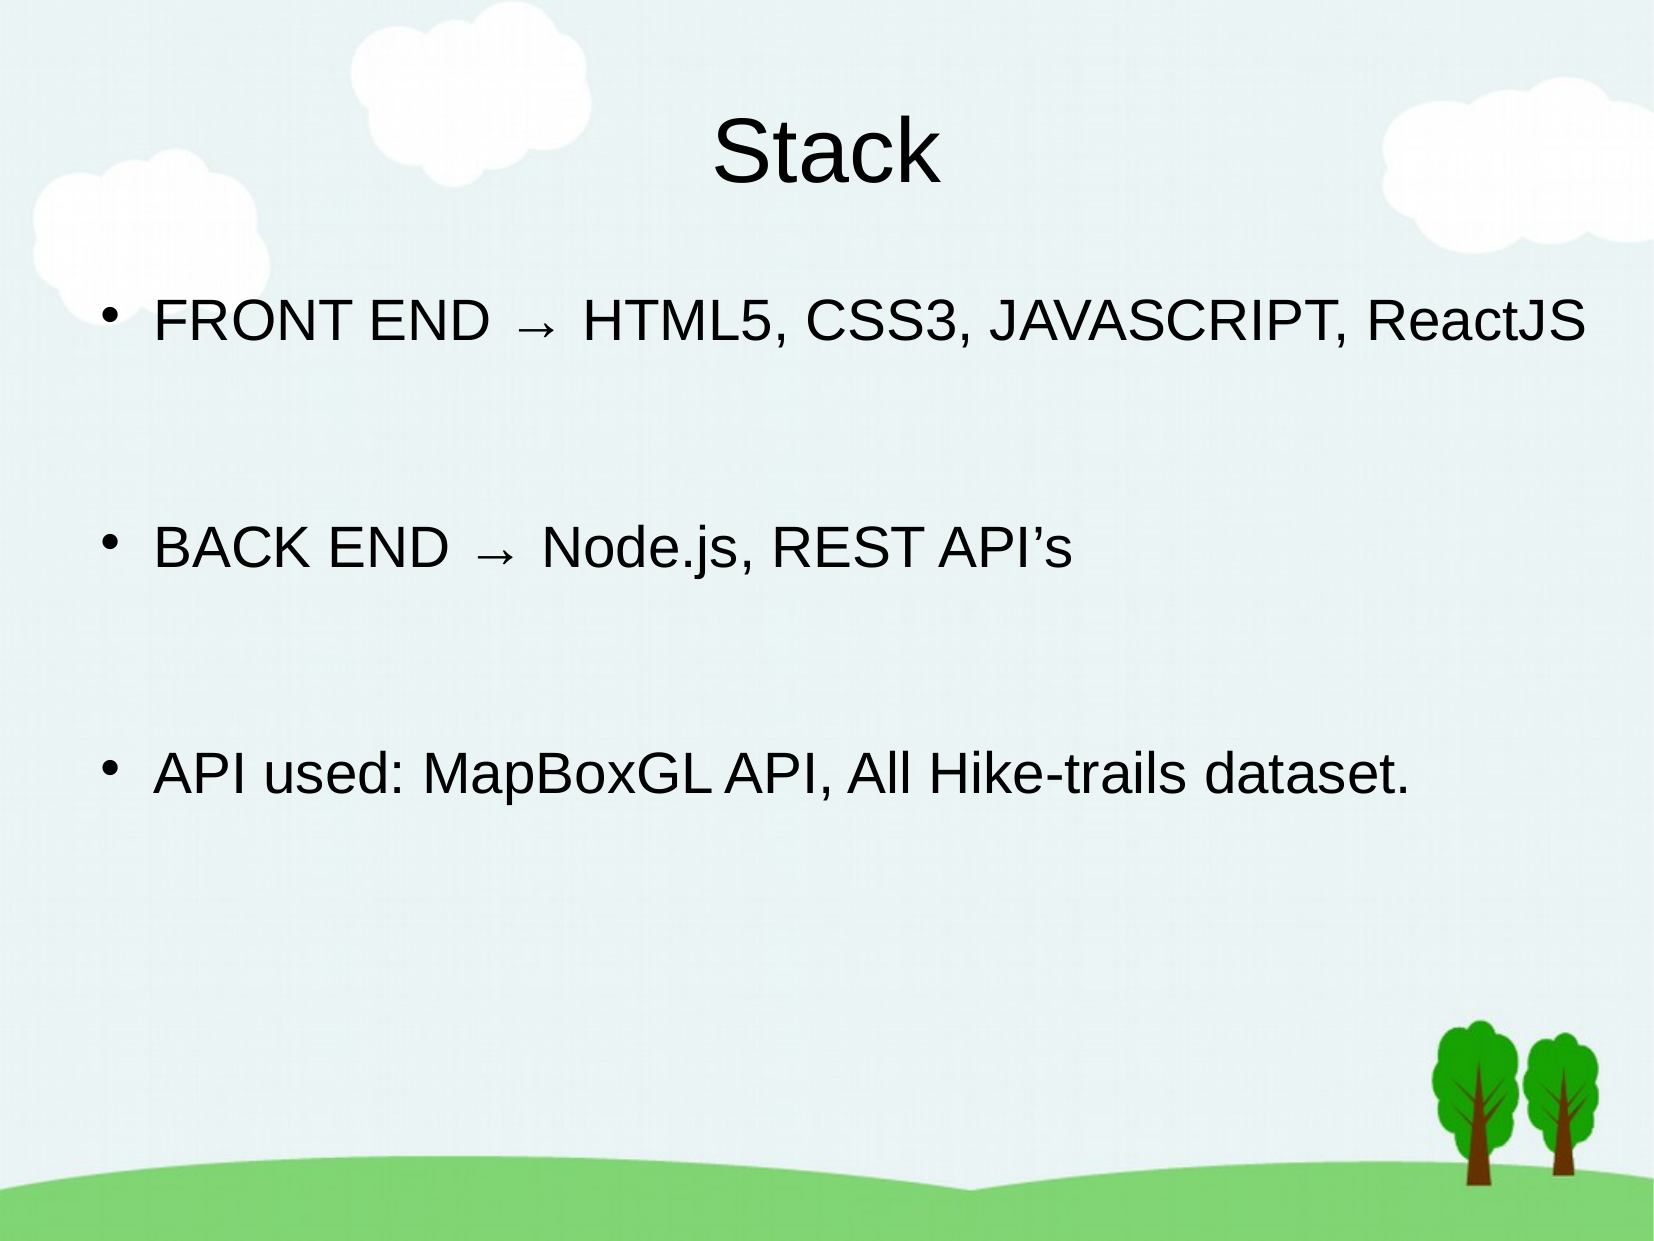

# Stack
FRONT END → HTML5, CSS3, JAVASCRIPT, ReactJS

BACK END → Node.js, REST API’s

API used: MapBoxGL API, All Hike-trails dataset.